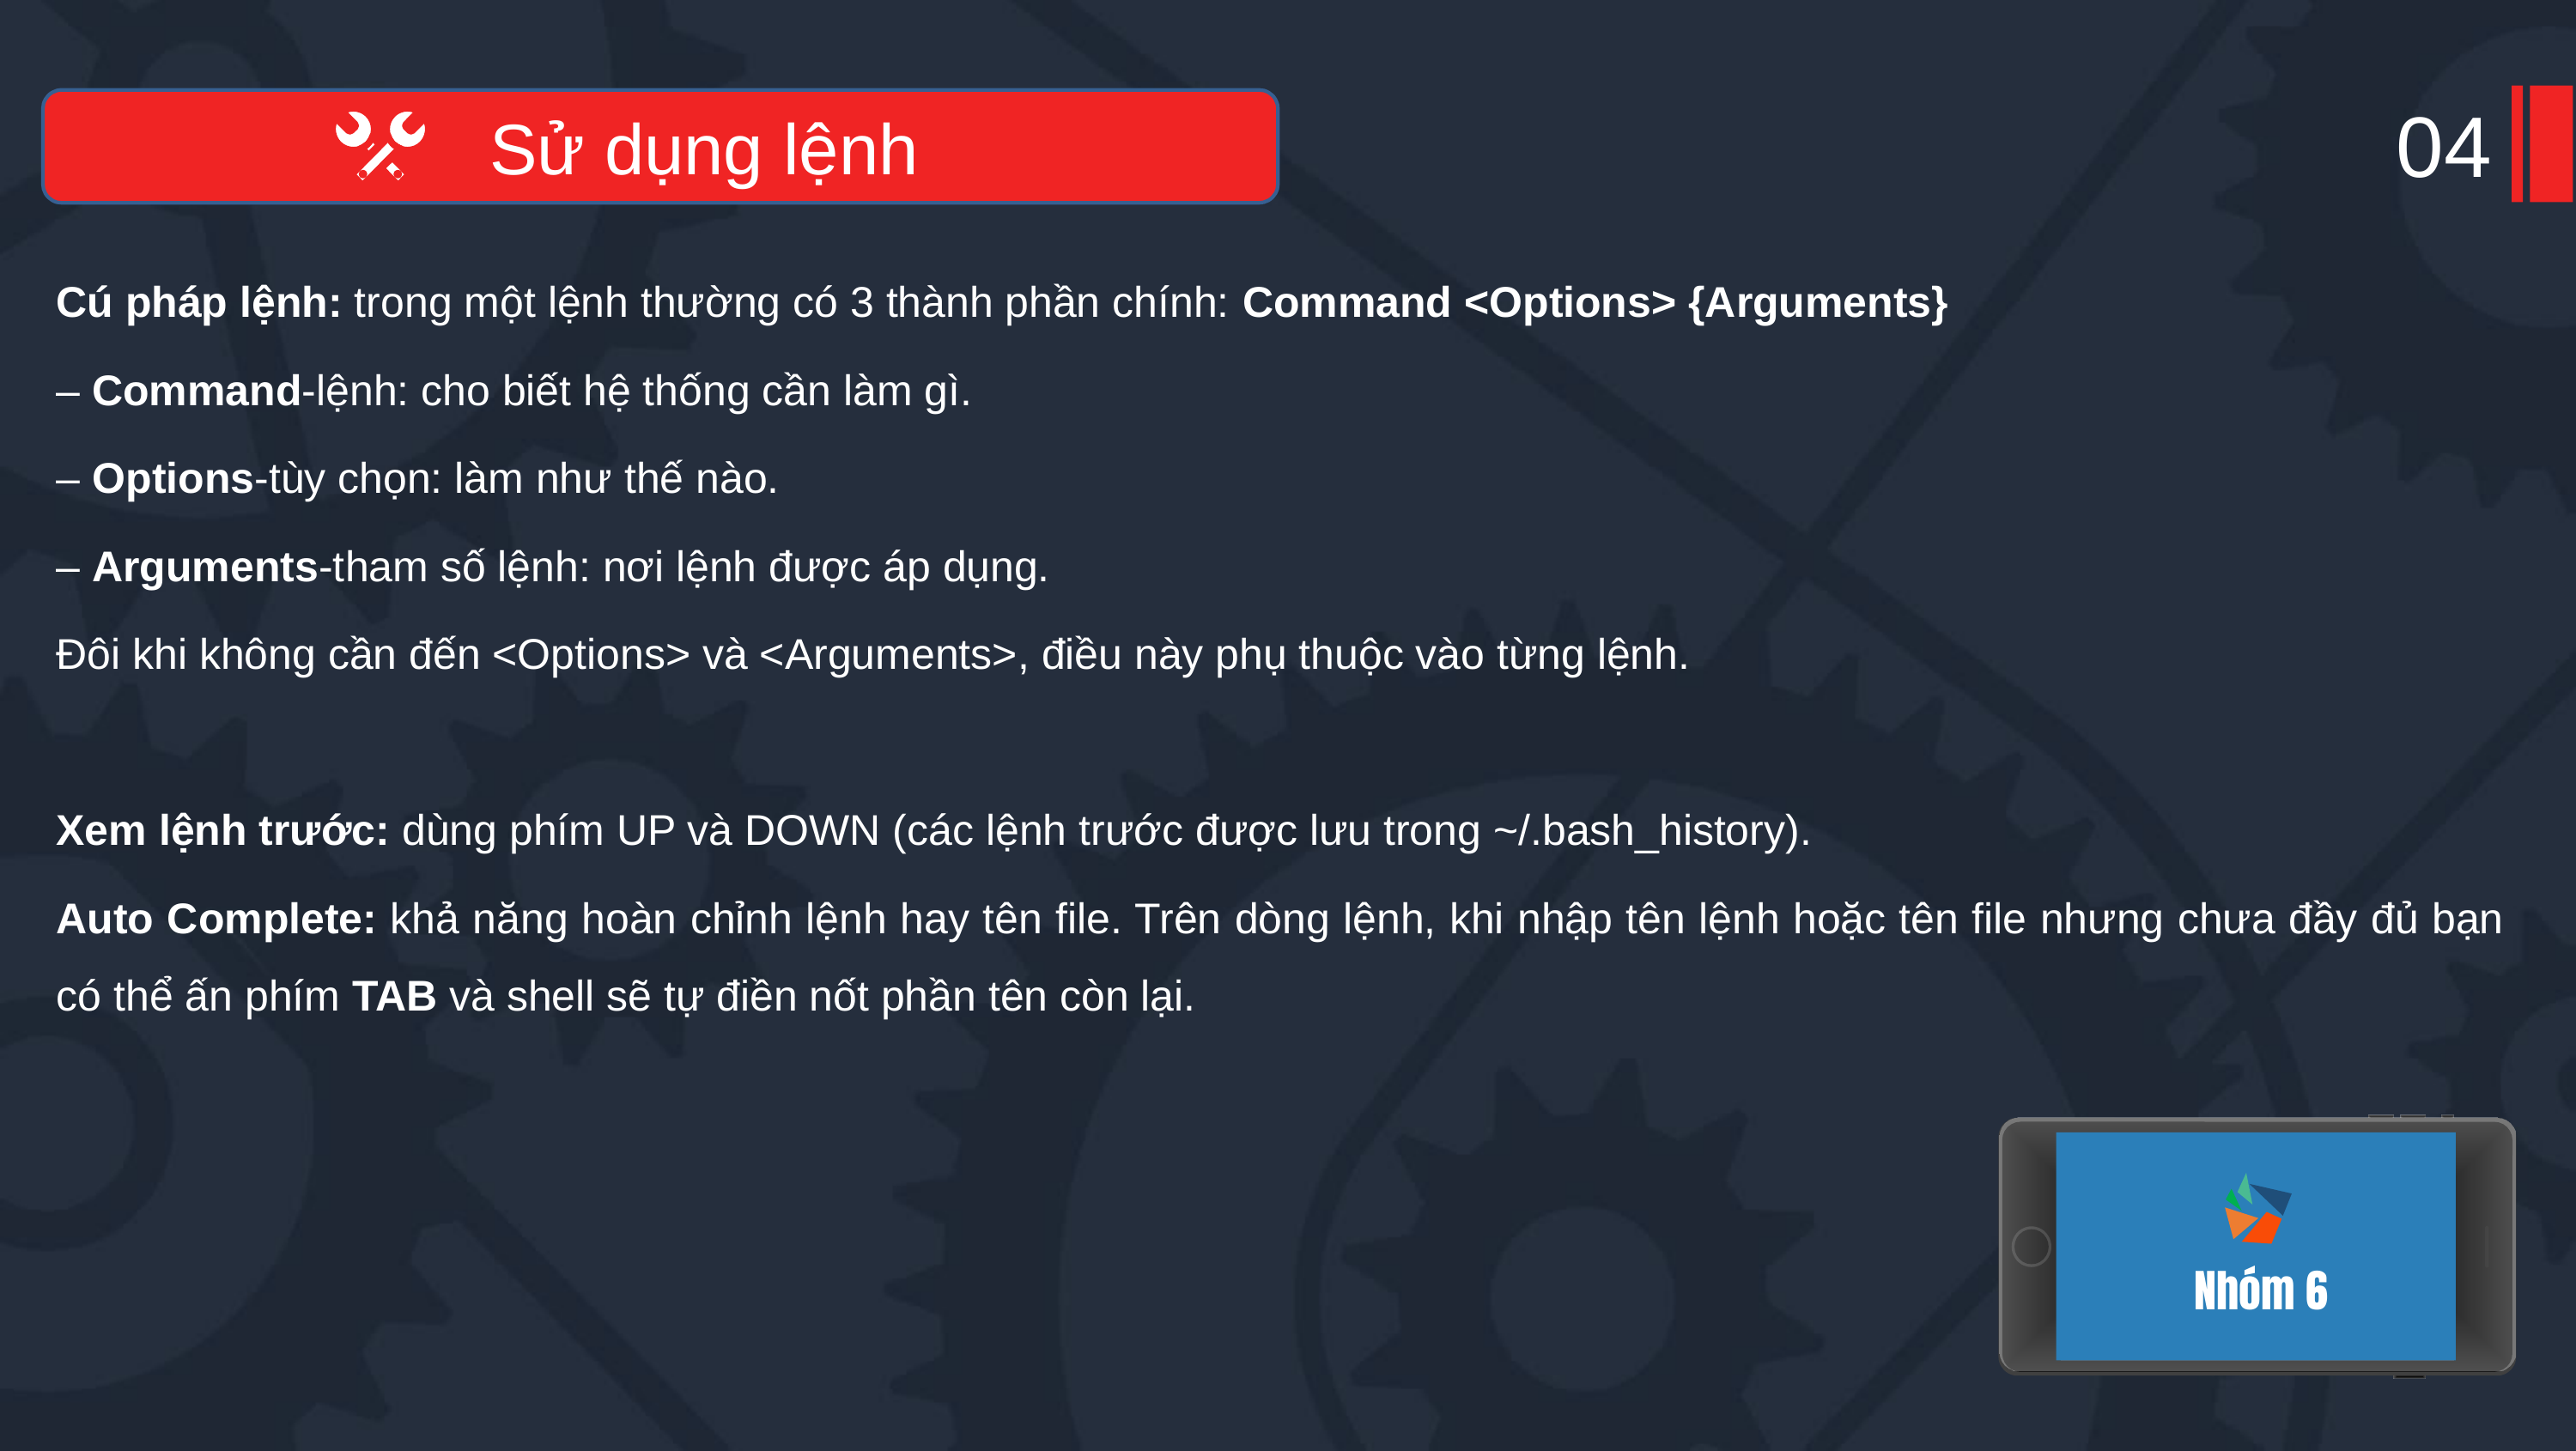

04

Sử dụng lệnh

Cú pháp lệnh: trong một lệnh thường có 3 thành phần chính: Command <Options> {Arguments}
– Command-lệnh: cho biết hệ thống cần làm gì.
– Options-tùy chọn: làm như thế nào.
– Arguments-tham số lệnh: nơi lệnh được áp dụng.
Đôi khi không cần đến <Options> và <Arguments>, điều này phụ thuộc vào từng lệnh.

Xem lệnh trước: dùng phím UP và DOWN (các lệnh trước được lưu trong ~/.bash_history).
Auto Complete: khả năng hoàn chỉnh lệnh hay tên file. Trên dòng lệnh, khi nhập tên lệnh hoặc tên file nhưng chưa đầy đủ bạn có thể ấn phím TAB và shell sẽ tự điền nốt phần tên còn lại.

Nhóm 6